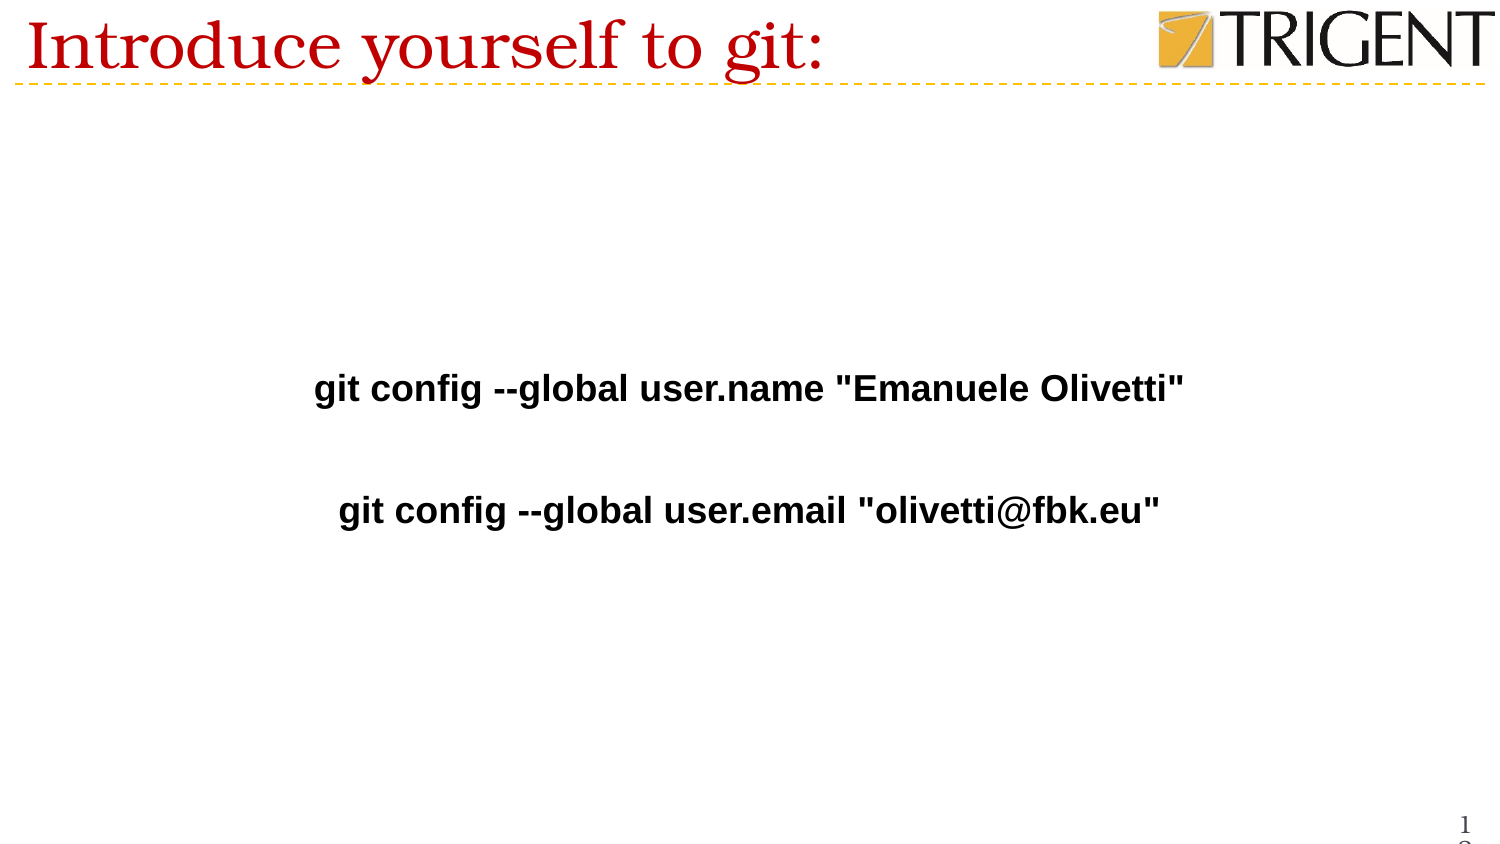

# Introduce yourself to git:

git config --global user.name "Emanuele Olivetti"

git config --global user.email "olivetti@fbk.eu"

13